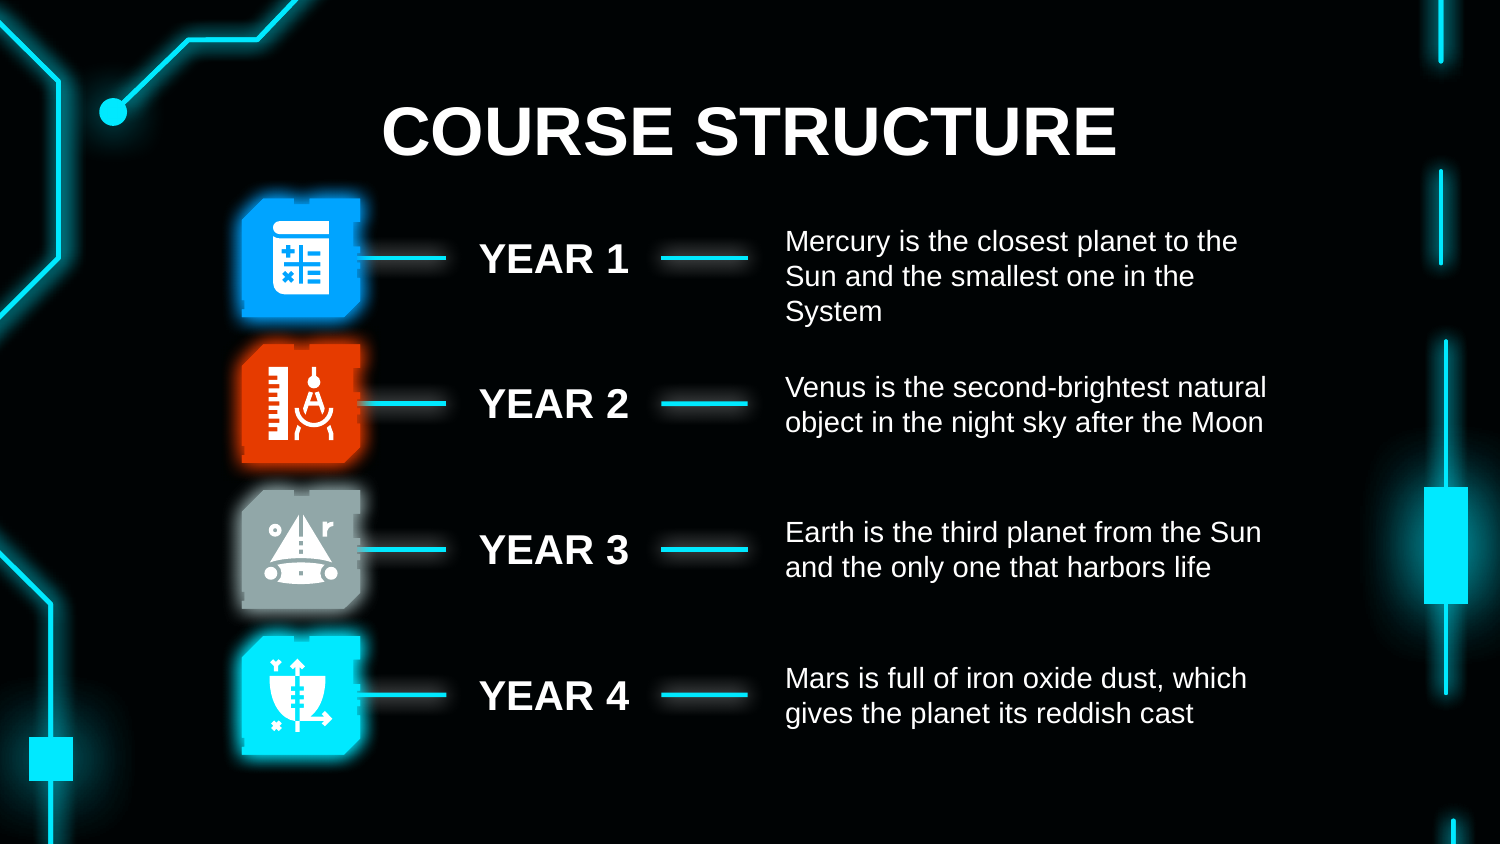

# COURSE STRUCTURE

Mercury is the closest planet to the Sun and the smallest one in the System
YEAR 1

Venus is the second-brightest natural object in the night sky after the Moon
YEAR 2

Earth is the third planet from the Sun and the only one that harbors life

YEAR 3

Mars is full of iron oxide dust, which gives the planet its reddish cast
YEAR 4